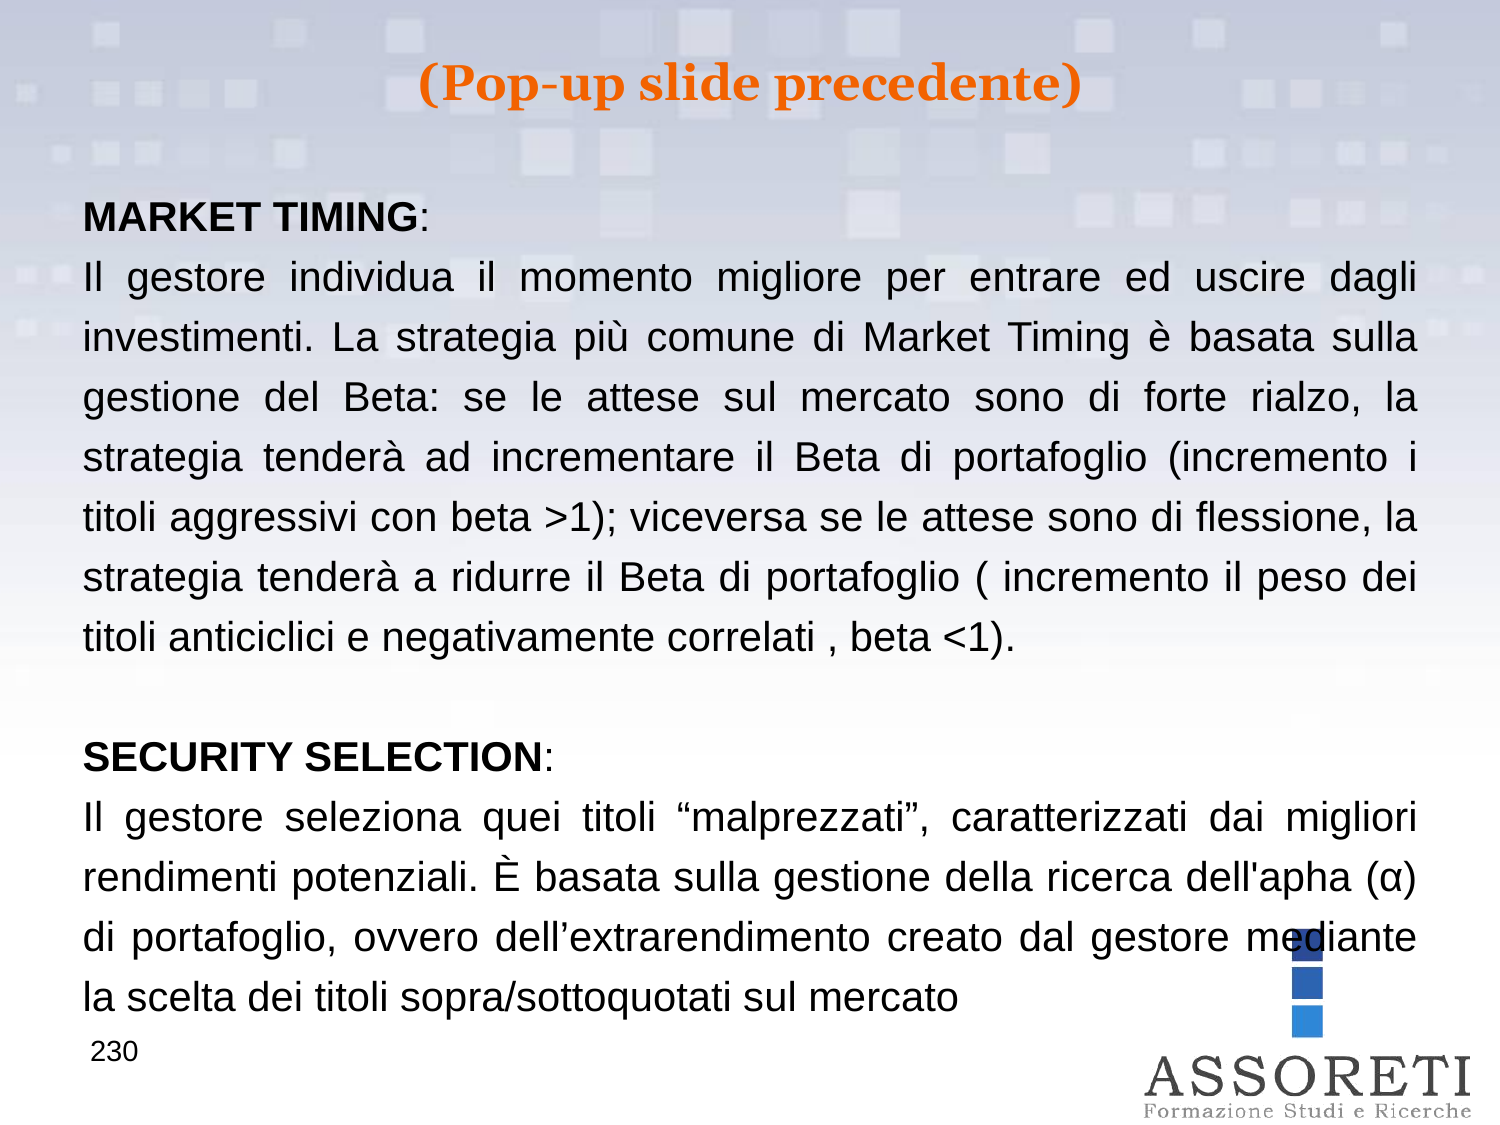

(Pop-up slide precedente)
MARKET TIMING:
Il gestore individua il momento migliore per entrare ed uscire dagli investimenti. La strategia più comune di Market Timing è basata sulla gestione del Beta: se le attese sul mercato sono di forte rialzo, la strategia tenderà ad incrementare il Beta di portafoglio (incremento i titoli aggressivi con beta >1); viceversa se le attese sono di flessione, la strategia tenderà a ridurre il Beta di portafoglio ( incremento il peso dei titoli anticiclici e negativamente correlati , beta <1).

SECURITY SELECTION:
Il gestore seleziona quei titoli “malprezzati”, caratterizzati dai migliori rendimenti potenziali. È basata sulla gestione della ricerca dell'apha (α) di portafoglio, ovvero dell’extrarendimento creato dal gestore mediante la scelta dei titoli sopra/sottoquotati sul mercato

230